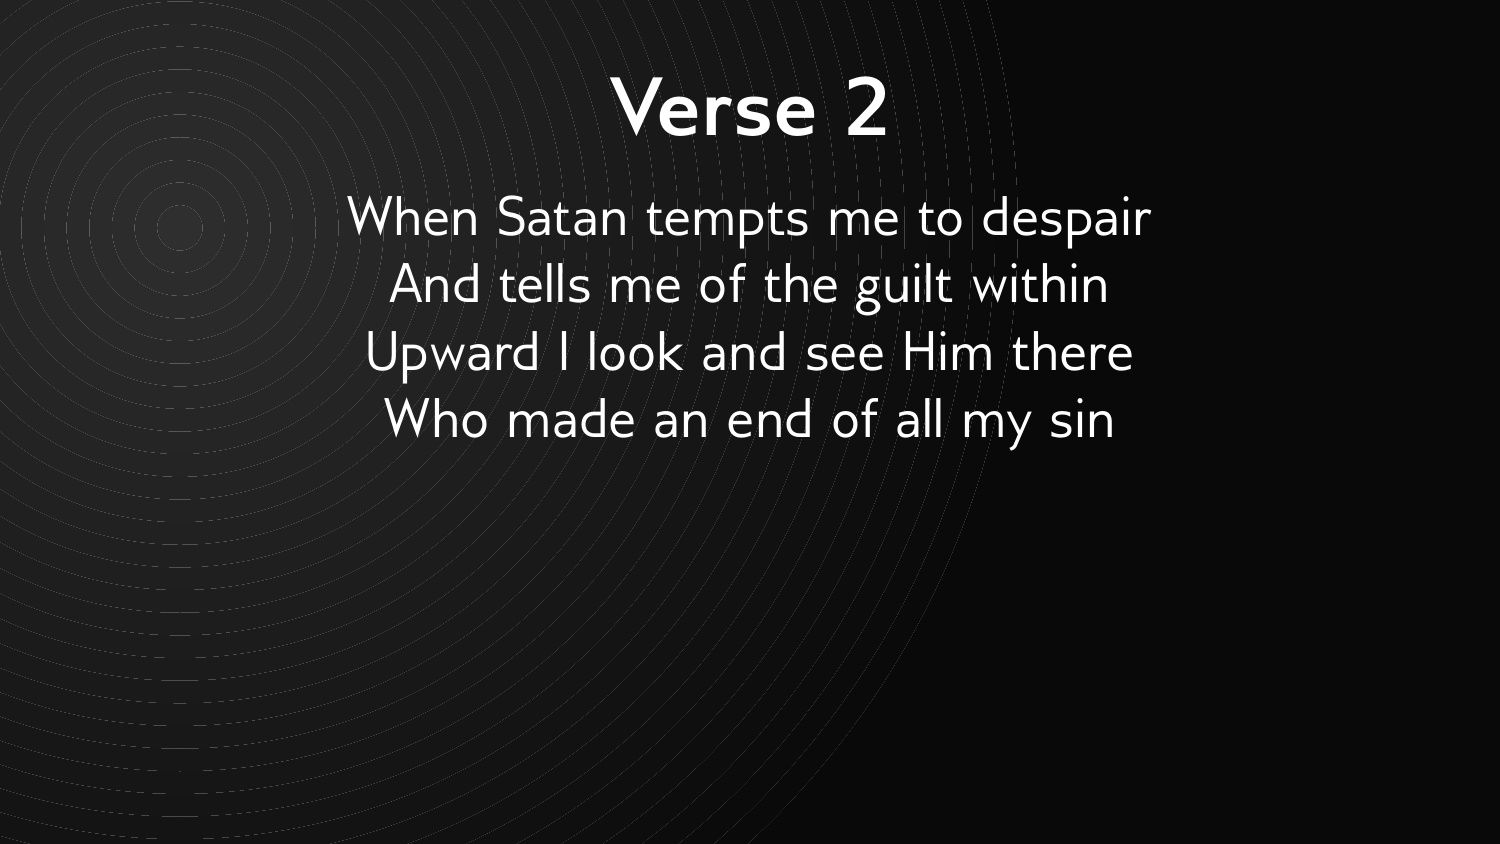

Verse 2
When Satan tempts me to despair
And tells me of the guilt within
Upward I look and see Him there
Who made an end of all my sin